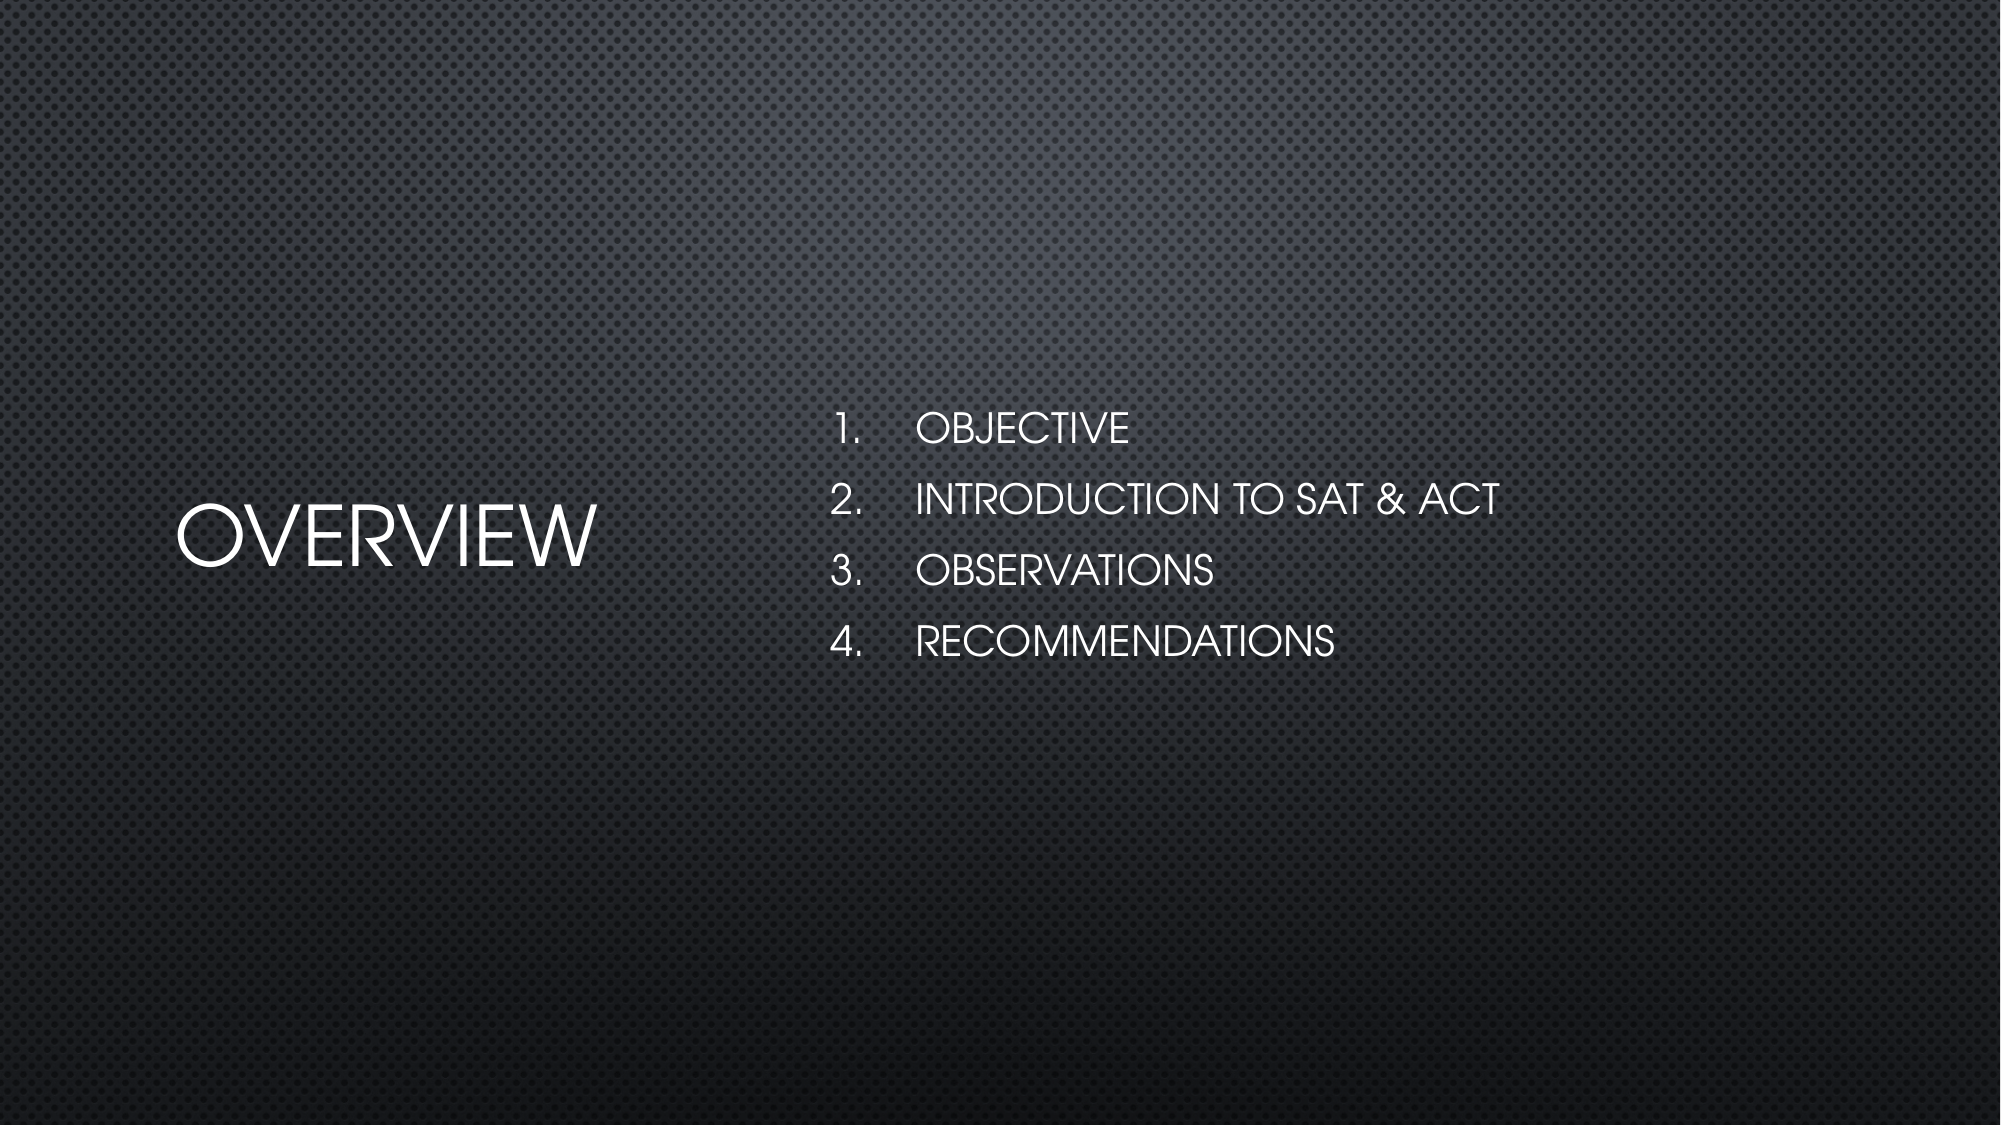

# Overview

Objective
Introduction to SAT & ACT
Observations
Recommendations